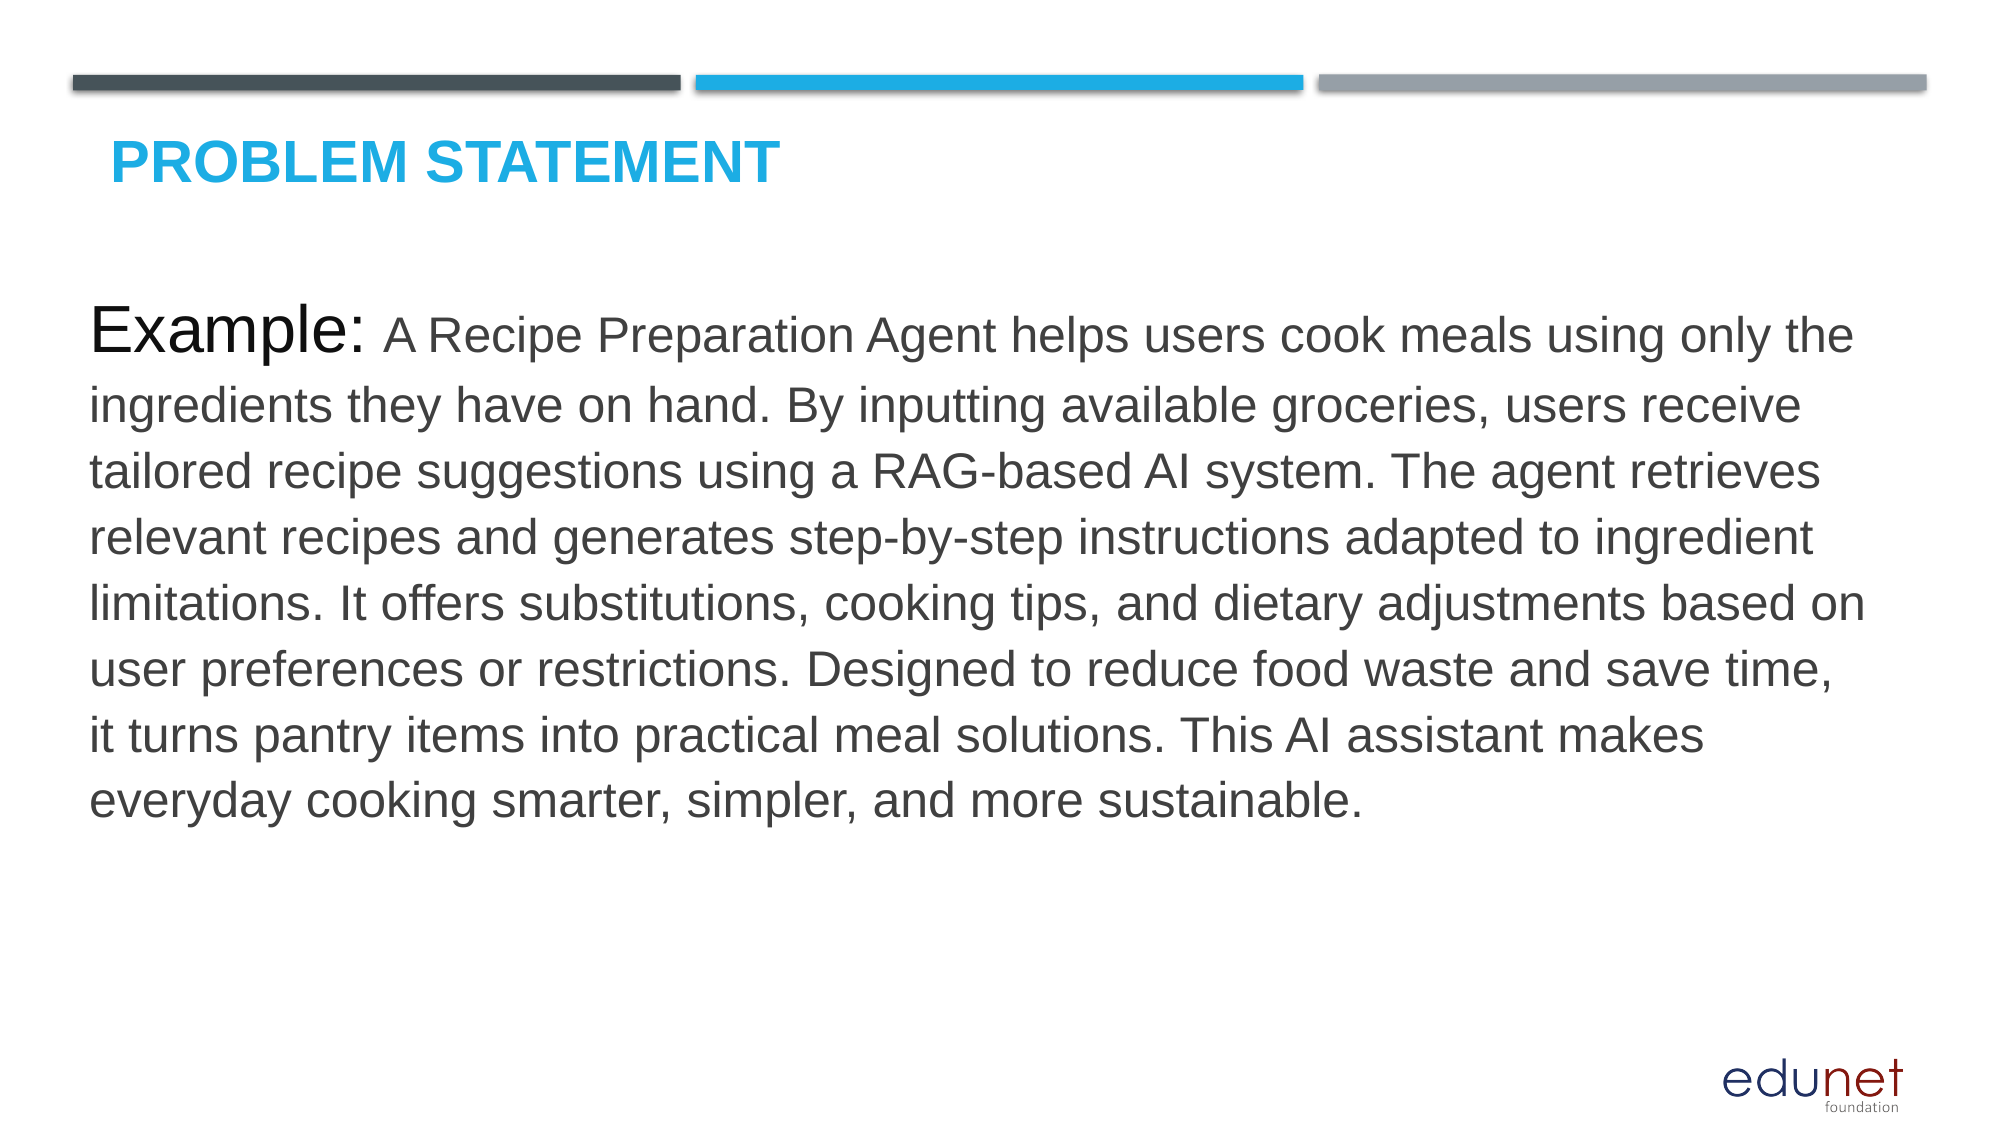

# Problem Statement
Example: A Recipe Preparation Agent helps users cook meals using only the ingredients they have on hand. By inputting available groceries, users receive tailored recipe suggestions using a RAG-based AI system. The agent retrieves relevant recipes and generates step-by-step instructions adapted to ingredient limitations. It offers substitutions, cooking tips, and dietary adjustments based on user preferences or restrictions. Designed to reduce food waste and save time, it turns pantry items into practical meal solutions. This AI assistant makes everyday cooking smarter, simpler, and more sustainable.